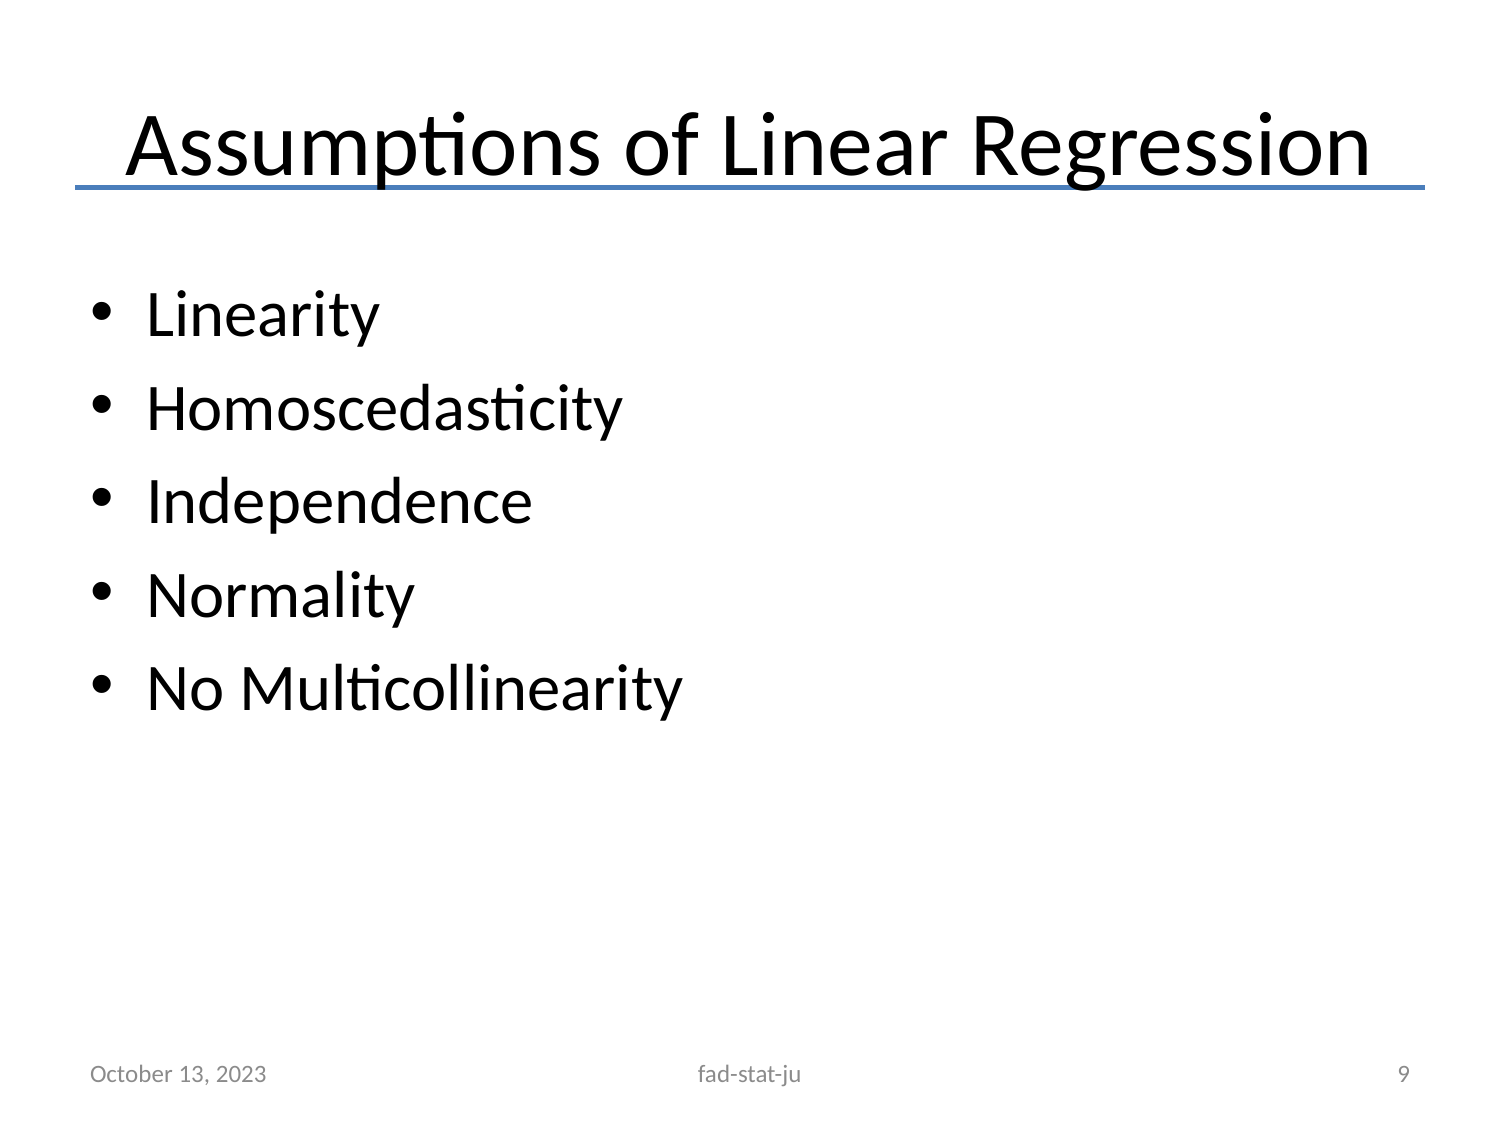

# Assumptions of Linear Regression
Linearity
Homoscedasticity
Independence
Normality
No Multicollinearity
October 13, 2023
fad-stat-ju
9